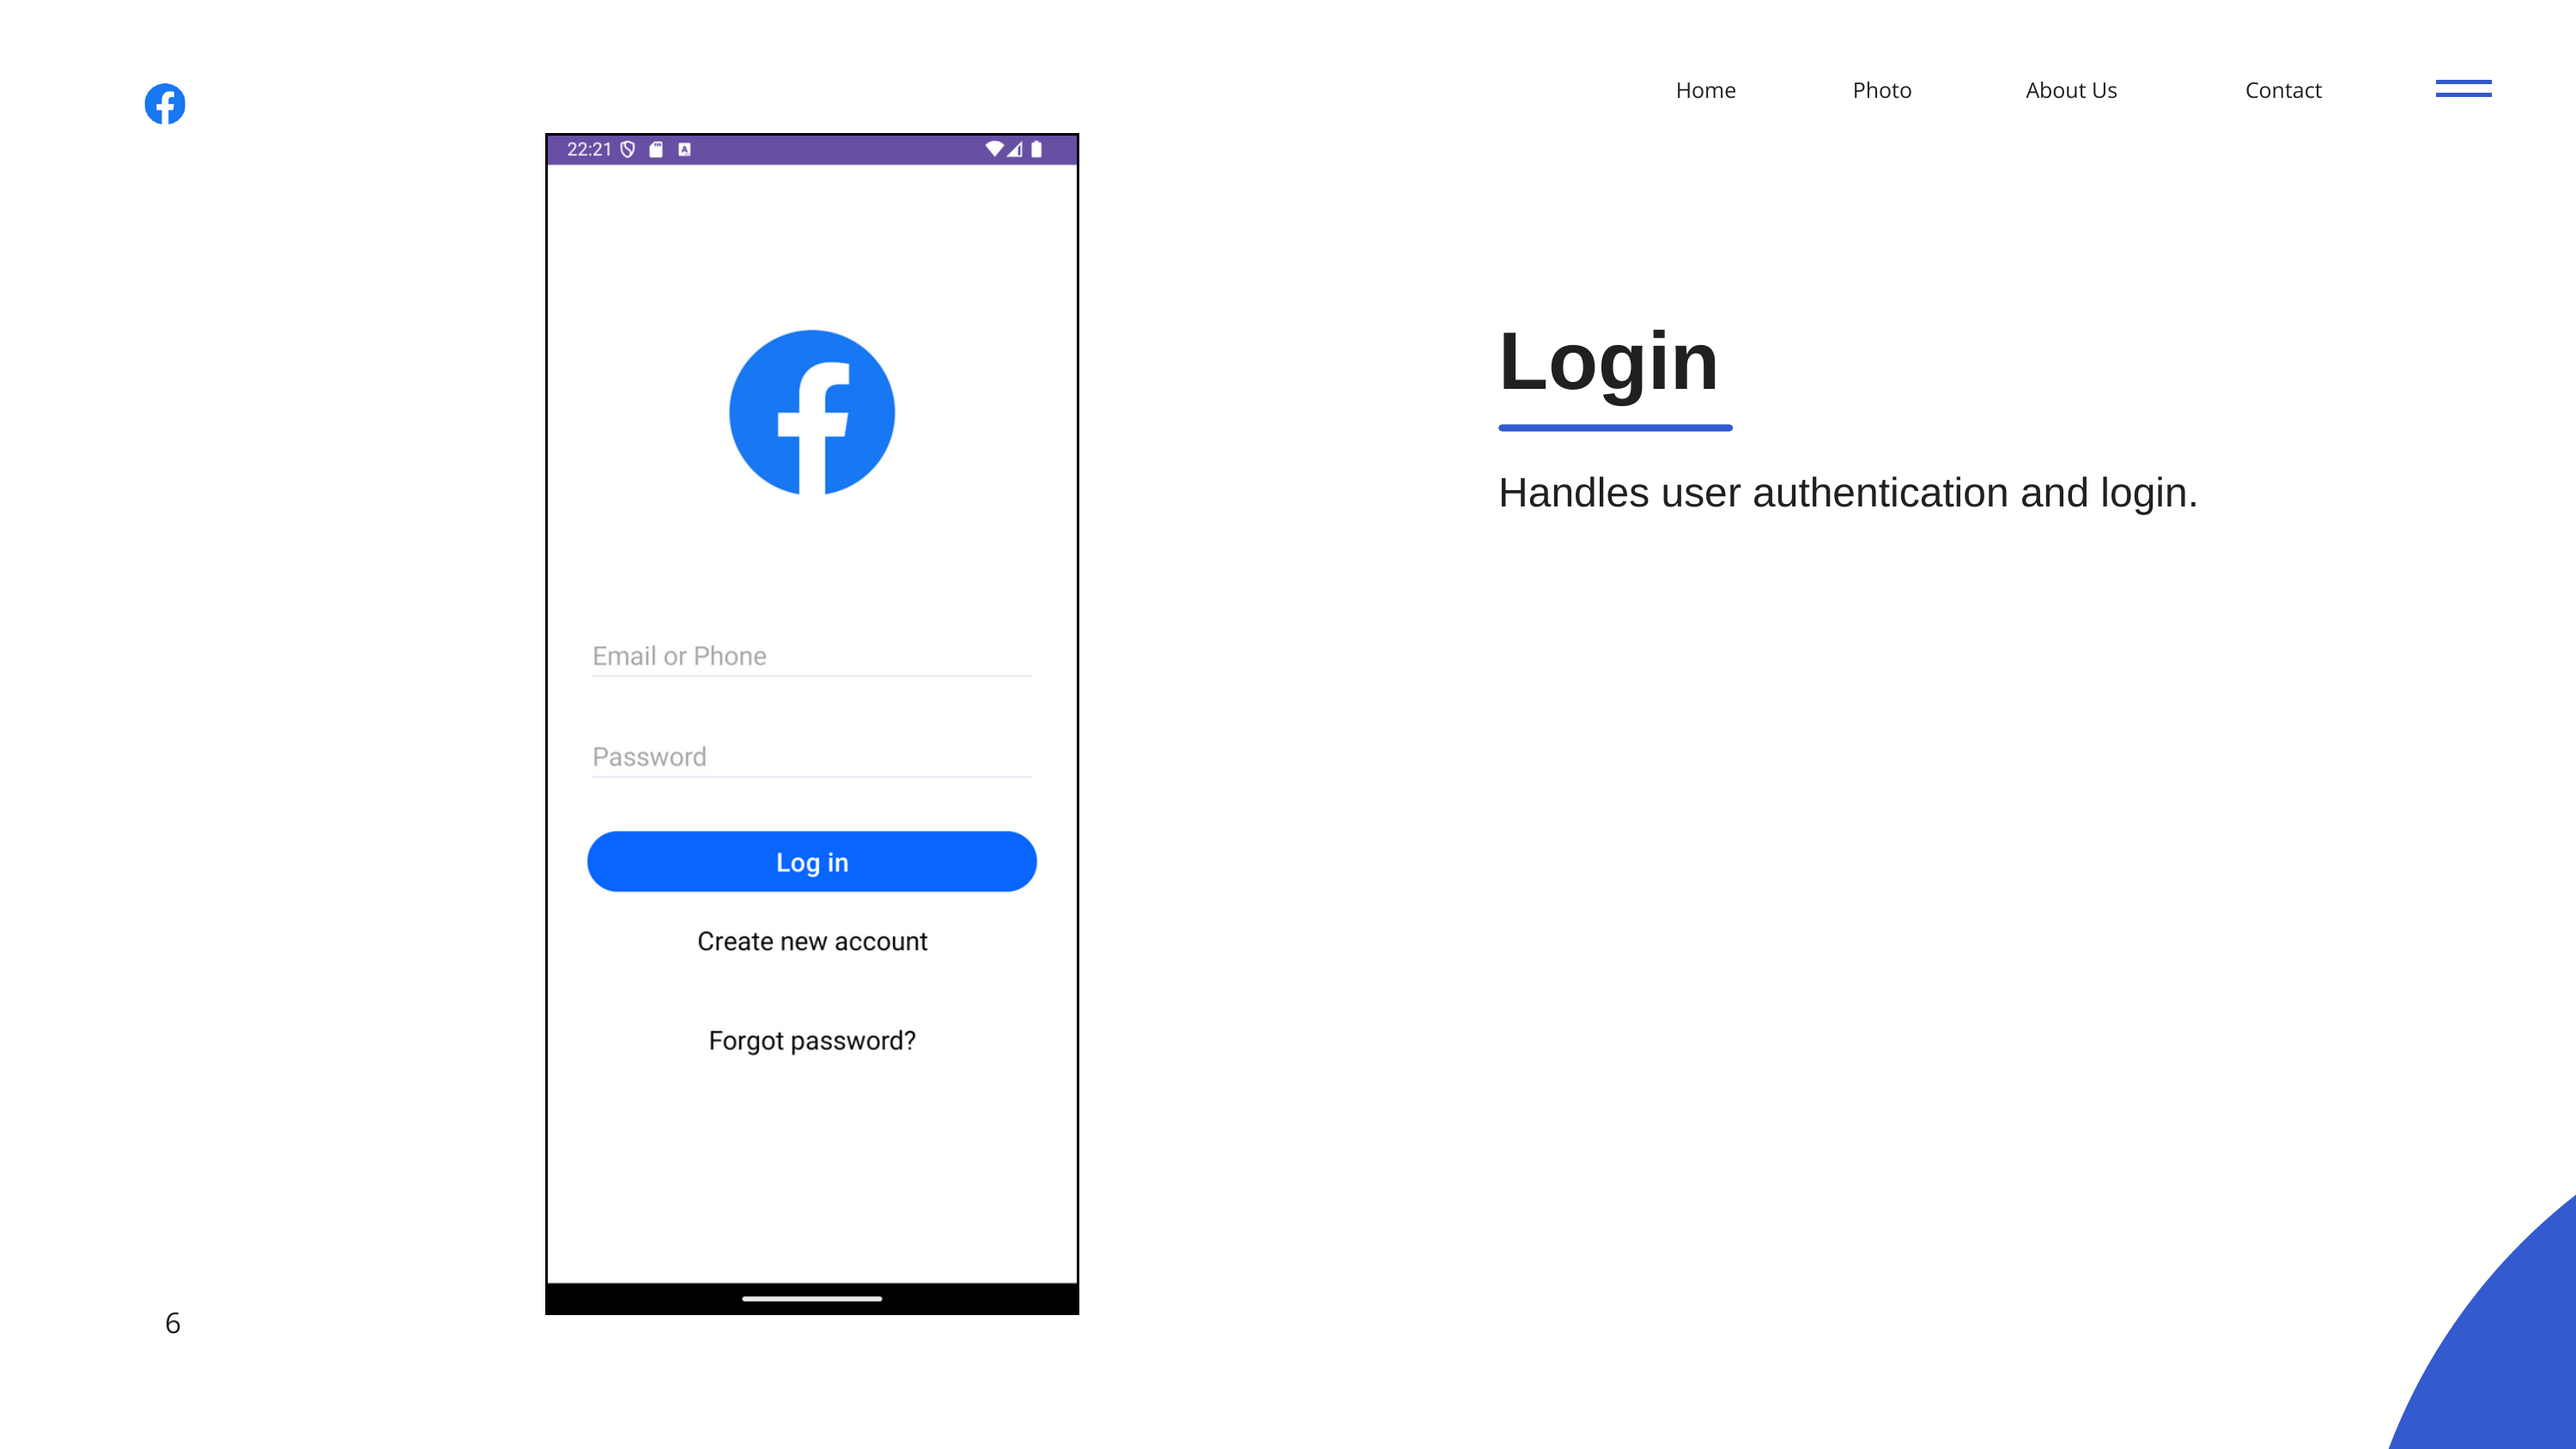

Home
Photo
About Us
Contact

Login

Handles user authentication and login.

4
6